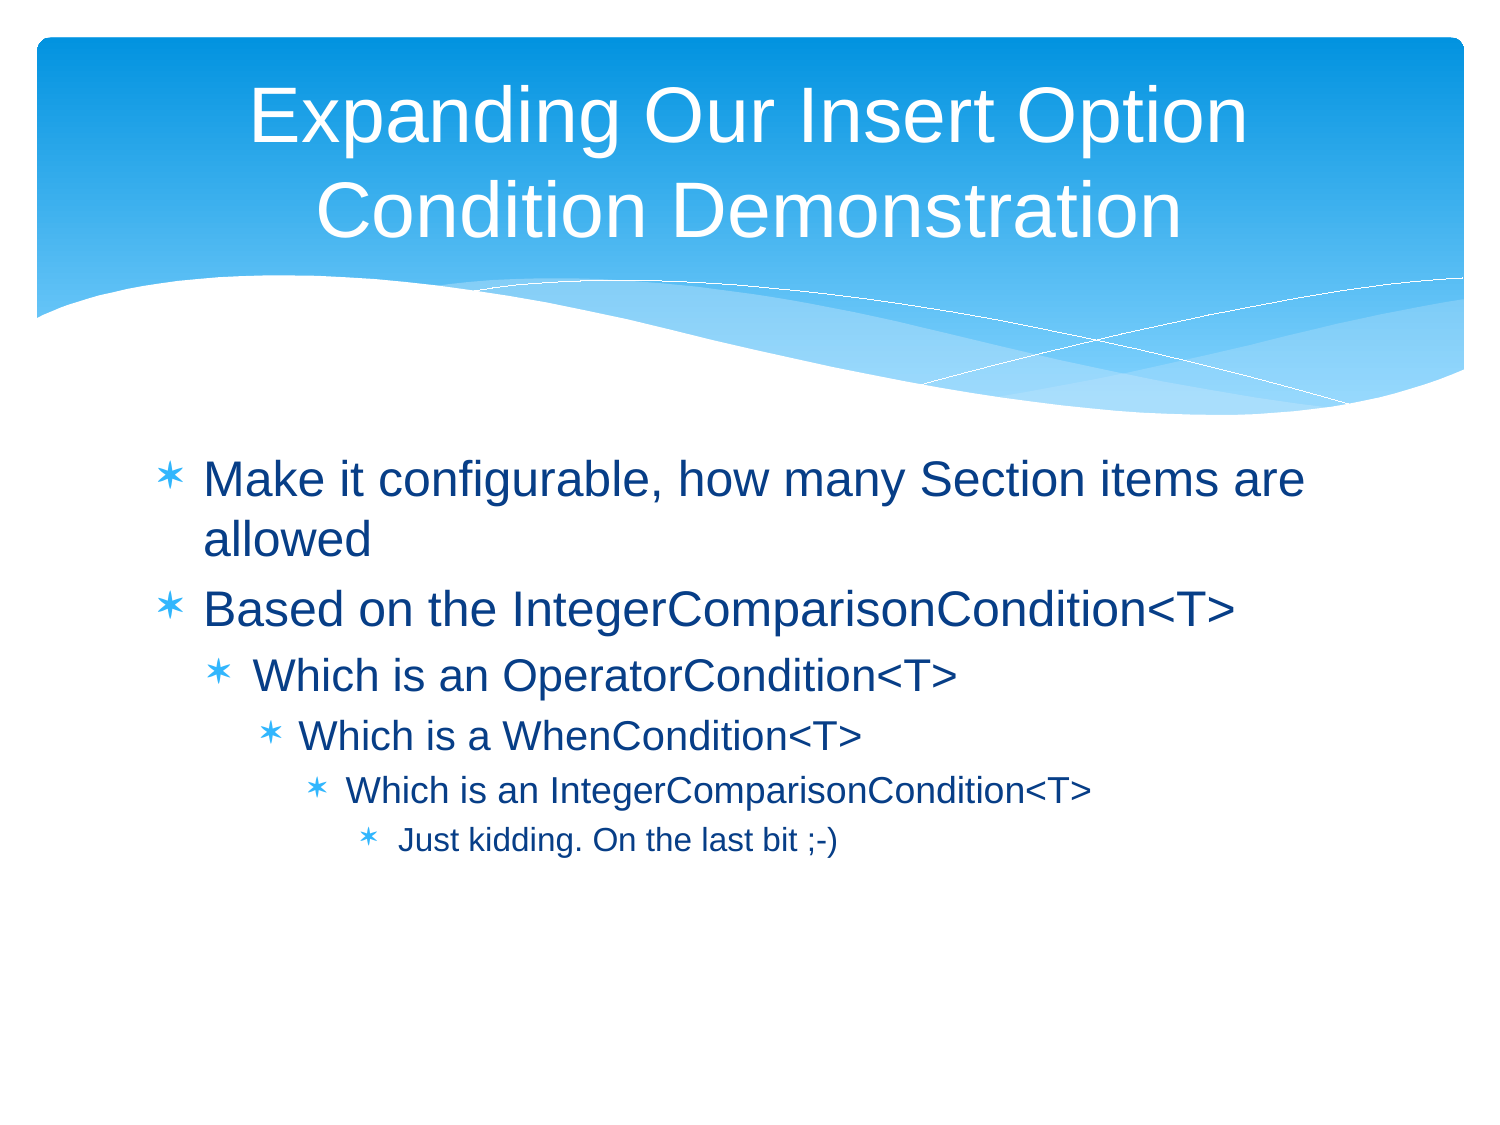

# Expanding Our Insert Option Condition Demonstration
Make it configurable, how many Section items are allowed
Based on the IntegerComparisonCondition<T>
Which is an OperatorCondition<T>
Which is a WhenCondition<T>
Which is an IntegerComparisonCondition<T>
Just kidding. On the last bit ;-)